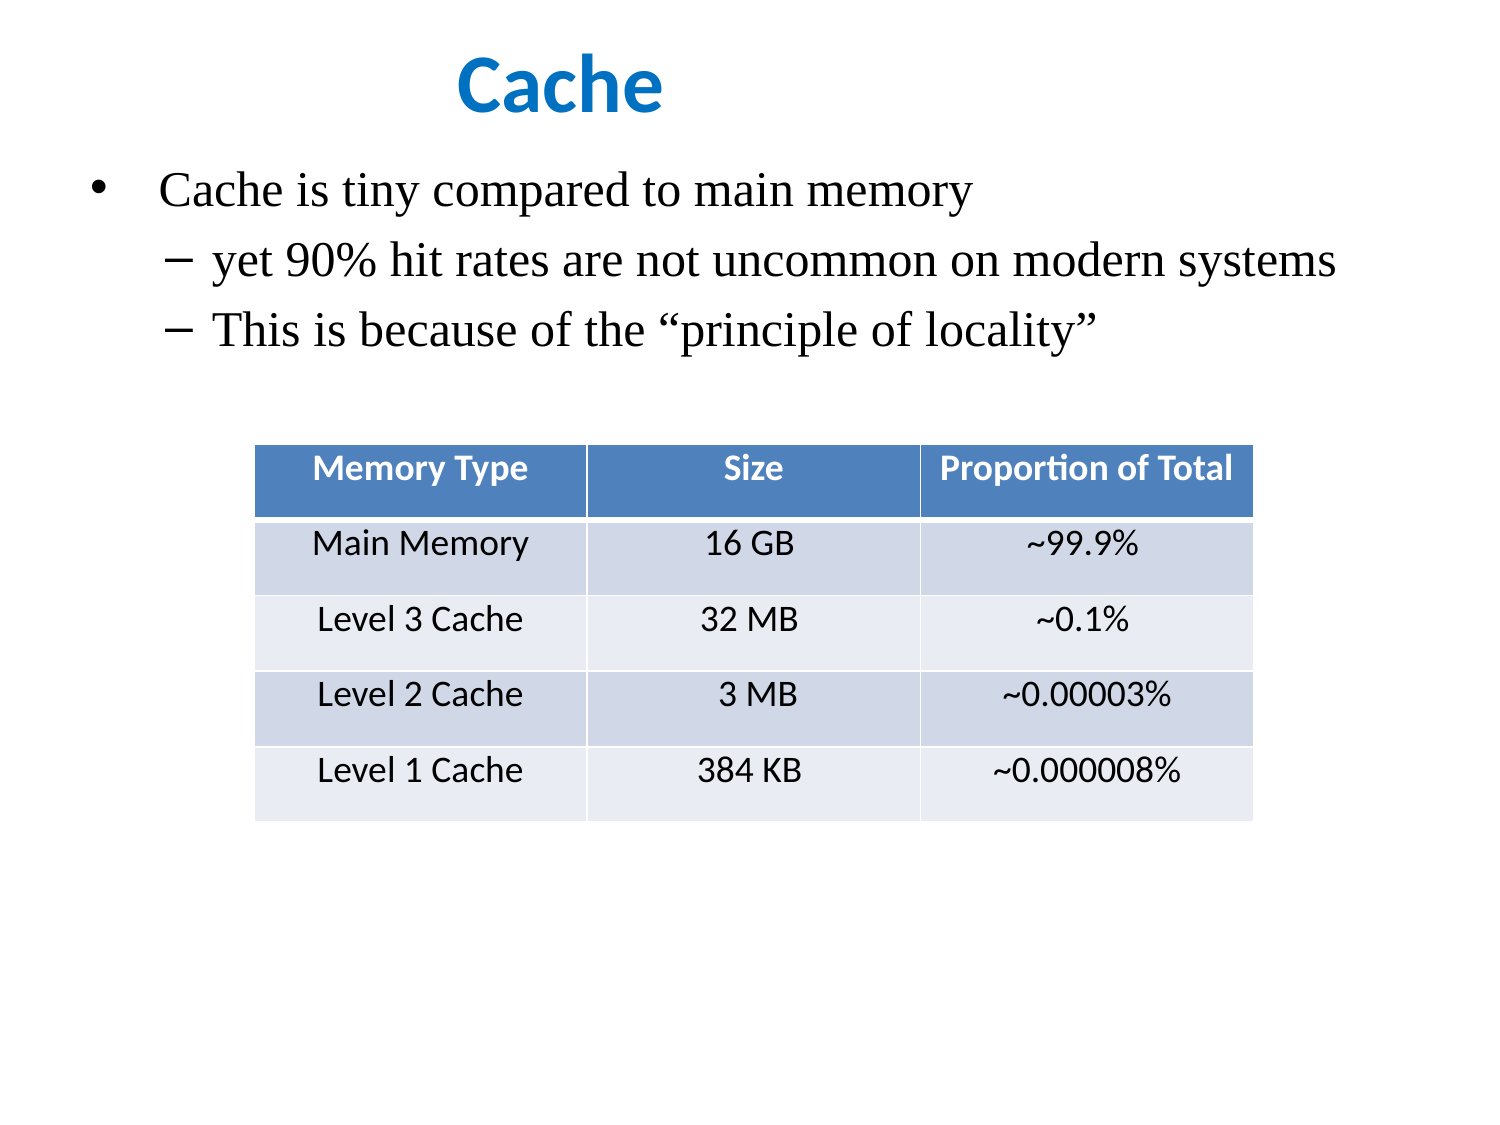

# Cache
 Cache is tiny compared to main memory
yet 90% hit rates are not uncommon on modern systems
This is because of the “principle of locality”

| Memory Type | Size | Proportion of Total |
| --- | --- | --- |
| Main Memory | 16 GB | ~99.9% |
| Level 3 Cache | 32 MB | ~0.1% |
| Level 2 Cache | 3 MB | ~0.00003% |
| Level 1 Cache | 384 KB | ~0.000008% |